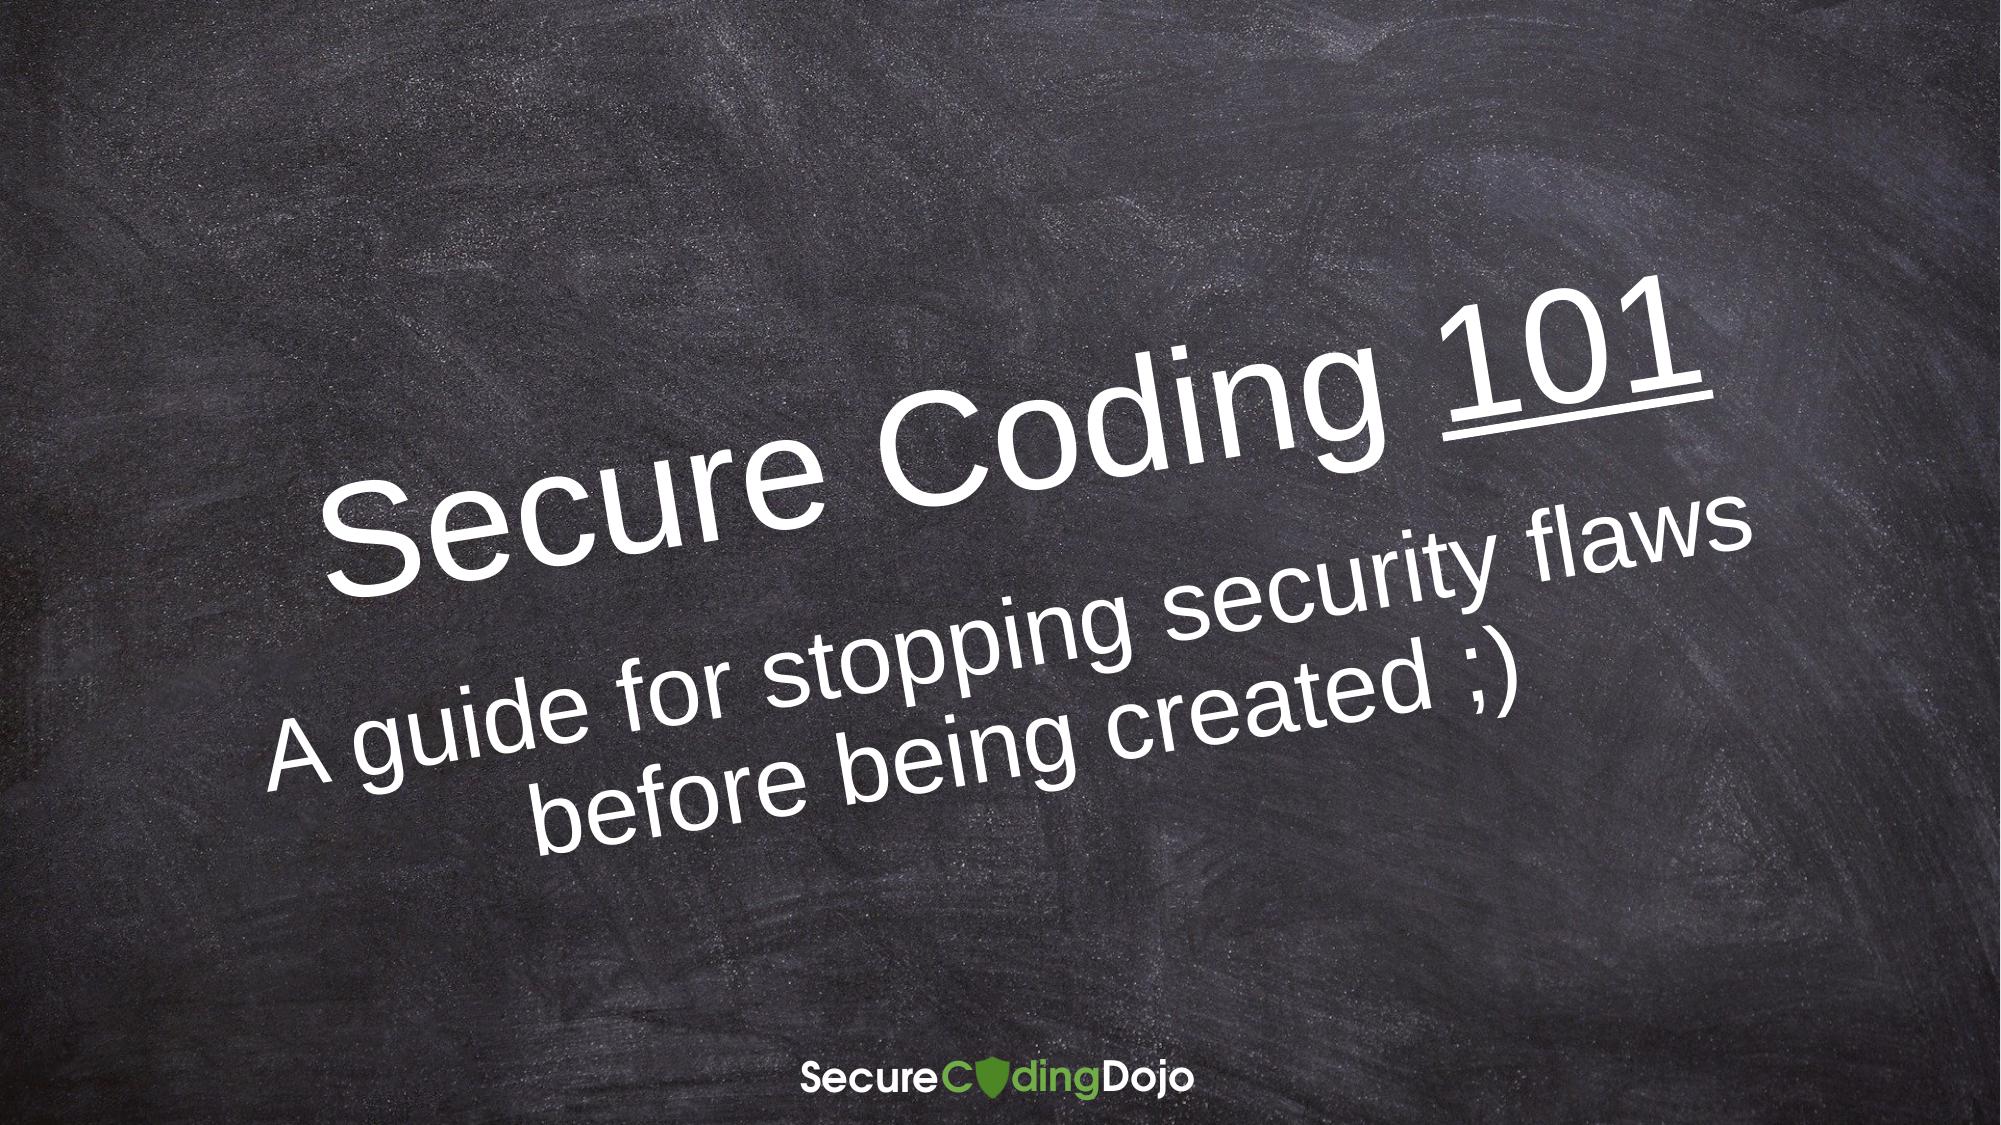

# Secure Coding 101
A guide for stopping security flaws before being created ;)